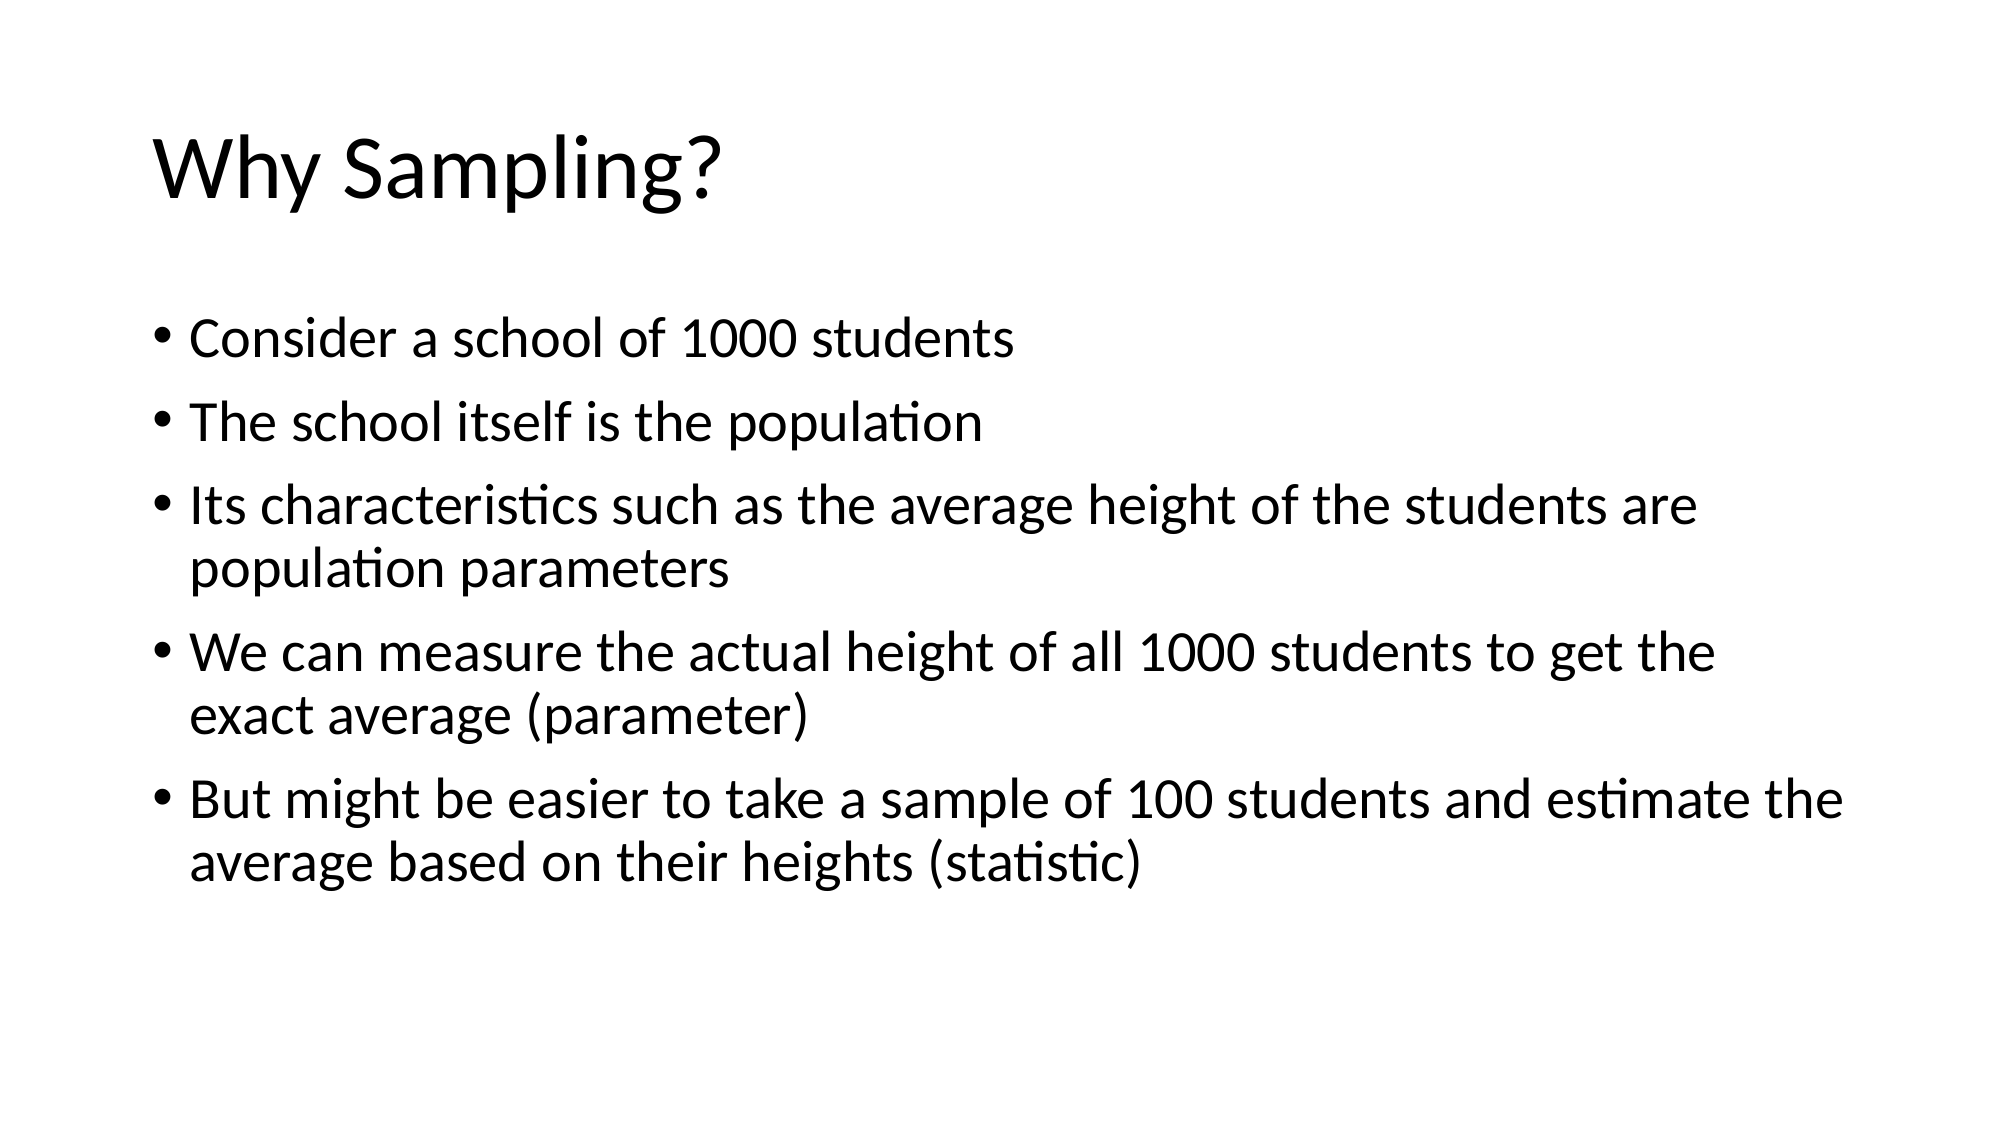

# Why Sampling?
Consider a school of 1000 students
The school itself is the population
Its characteristics such as the average height of the students are population parameters
We can measure the actual height of all 1000 students to get the exact average (parameter)
But might be easier to take a sample of 100 students and estimate the average based on their heights (statistic)